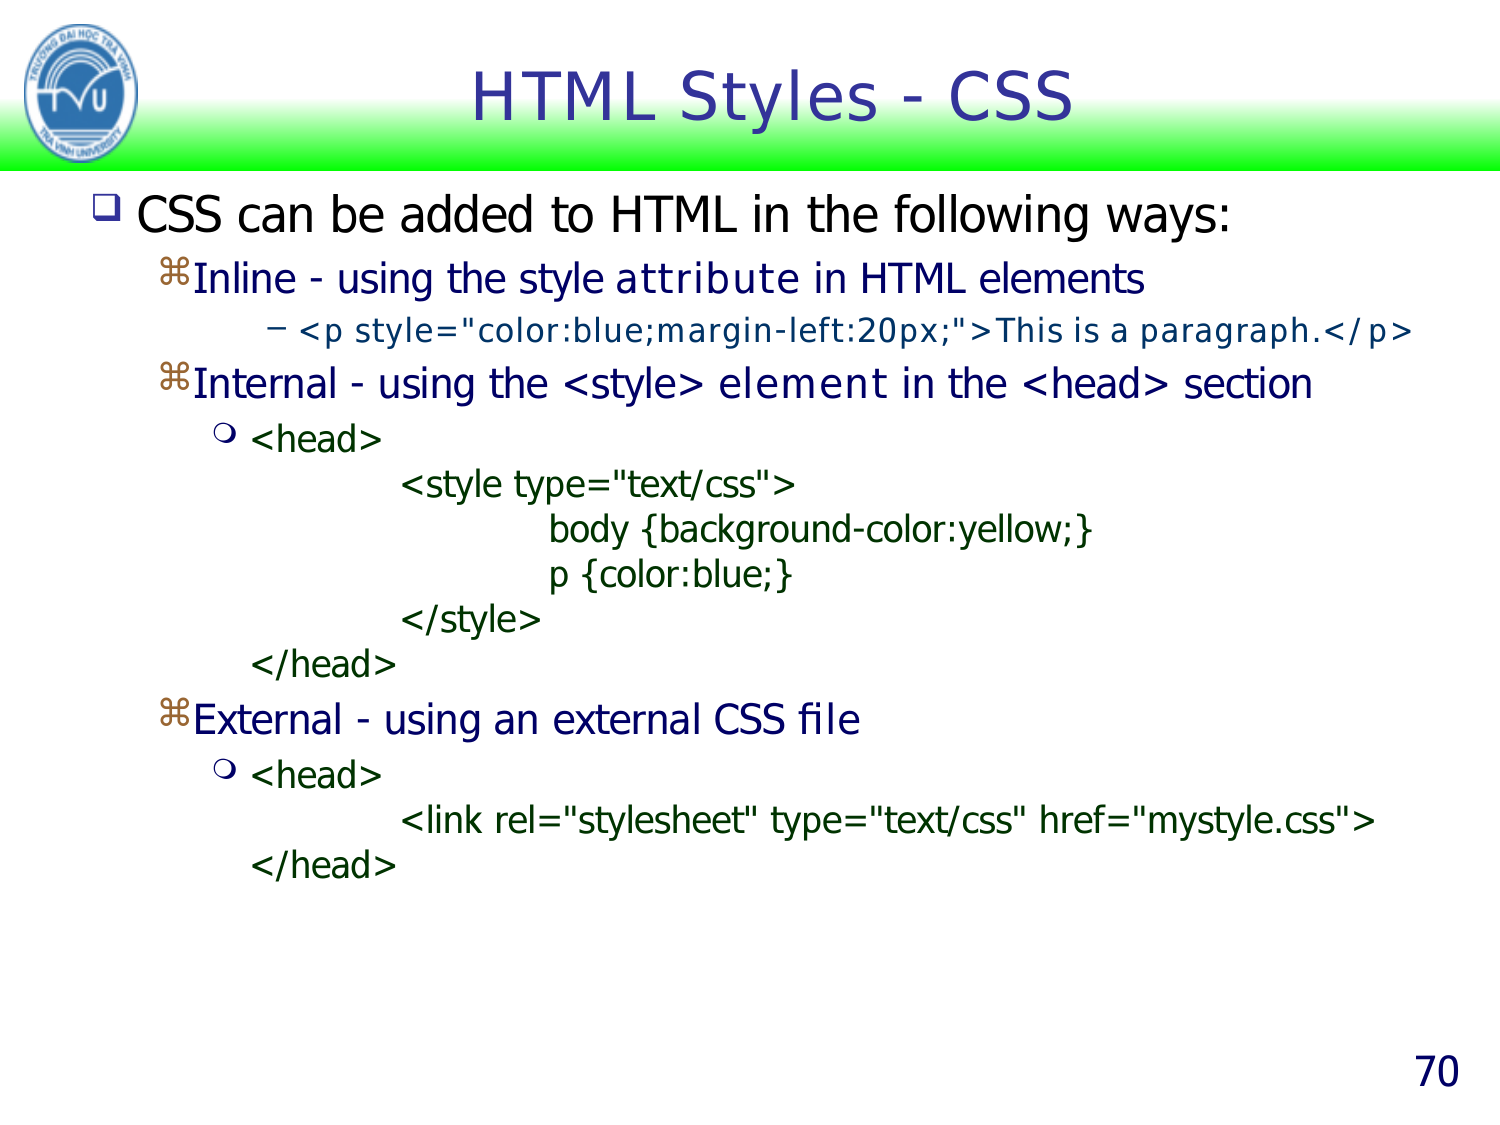

# HTML Styles - CSS
CSS can be added to HTML in the following ways:
Inline - using the style attribute in HTML elements
<p style="color:blue;margin-left:20px;">This is a paragraph.</p>
Internal - using the <style> element in the <head> section
<head>
	<style type="text/css">
		body {background-color:yellow;}
		p {color:blue;}
	</style>
</head>
External - using an external CSS file
<head>
	<link rel="stylesheet" type="text/css" href="mystyle.css">
</head>

70